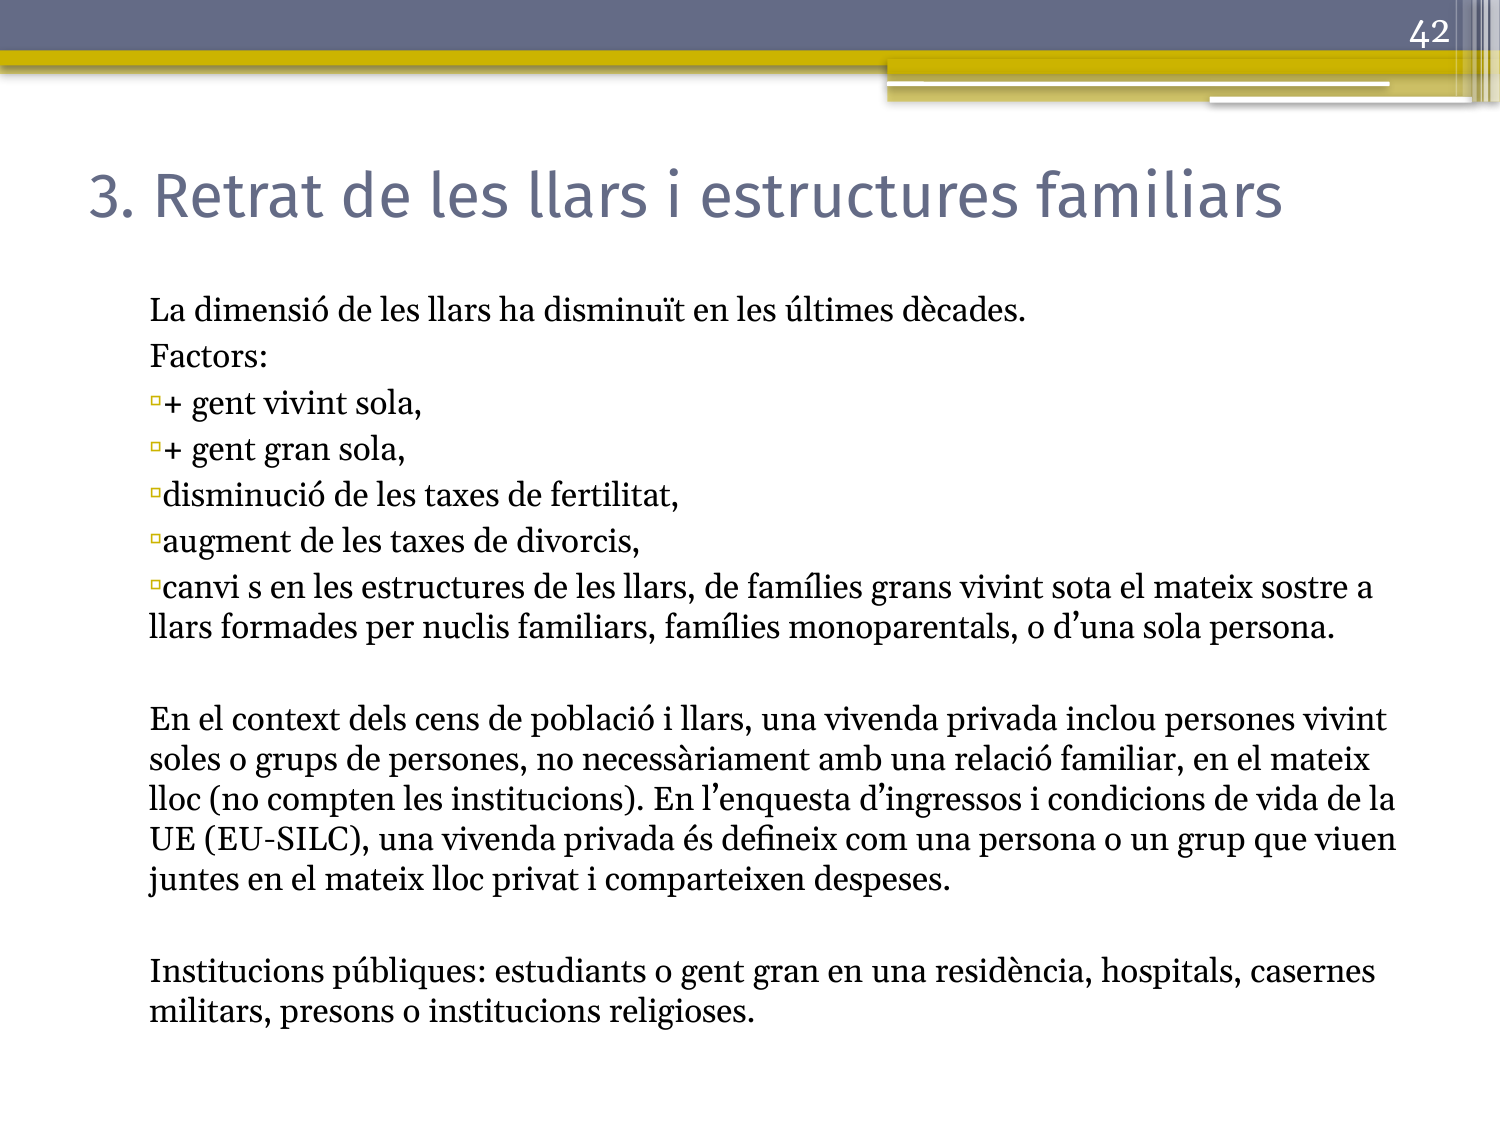

42
# 3. Retrat de les llars i estructures familiars
La dimensió de les llars ha disminuït en les últimes dècades.
Factors:
+ gent vivint sola,
+ gent gran sola,
disminució de les taxes de fertilitat,
augment de les taxes de divorcis,
canvi s en les estructures de les llars, de famílies grans vivint sota el mateix sostre a llars formades per nuclis familiars, famílies monoparentals, o d’una sola persona.

En el context dels cens de població i llars, una vivenda privada inclou persones vivint soles o grups de persones, no necessàriament amb una relació familiar, en el mateix lloc (no compten les institucions). En l’enquesta d’ingressos i condicions de vida de la UE (EU-SILC), una vivenda privada és defineix com una persona o un grup que viuen juntes en el mateix lloc privat i comparteixen despeses.

Institucions públiques: estudiants o gent gran en una residència, hospitals, casernes militars, presons o institucions religioses.